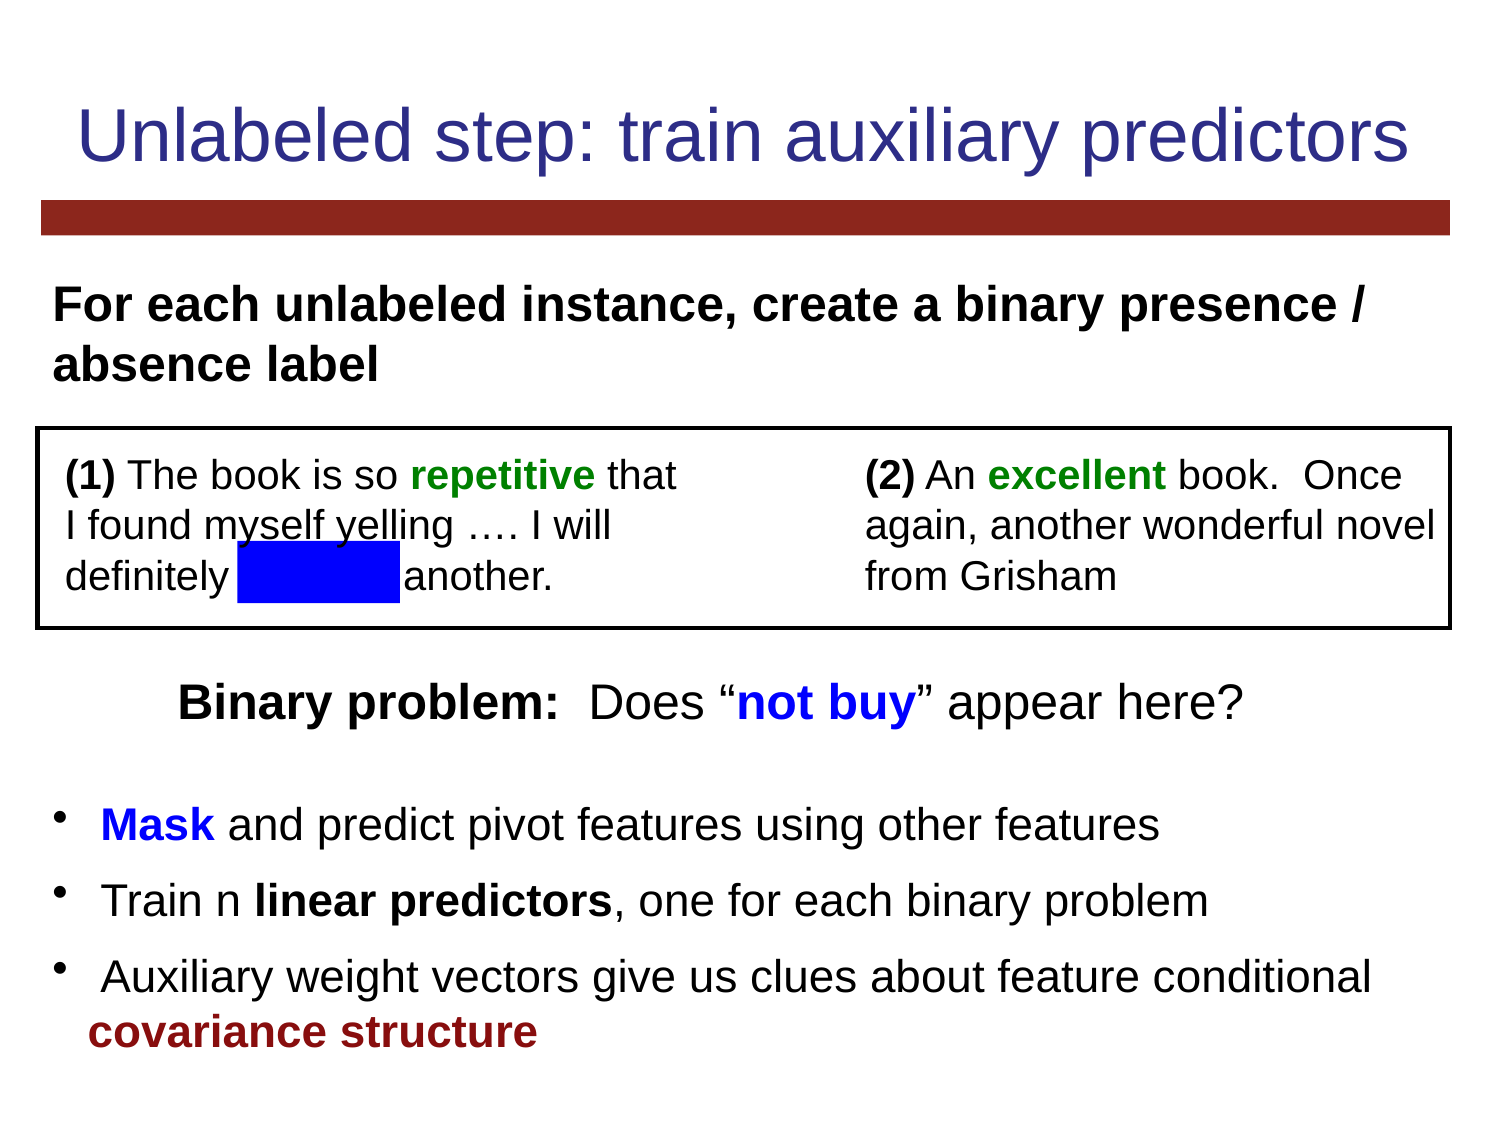

# Unlabeled step: train auxiliary predictors
For each unlabeled instance, create a binary presence / absence label

(1) The book is so repetitive that I found myself yelling …. I will definitely not buy another.
(2) An excellent book.  Once again, another wonderful novel from Grisham

Binary problem:  Does “not buy” appear here?
 Mask and predict pivot features using other features
 Train n linear predictors, one for each binary problem
 Auxiliary weight vectors give us clues about feature conditional covariance structure